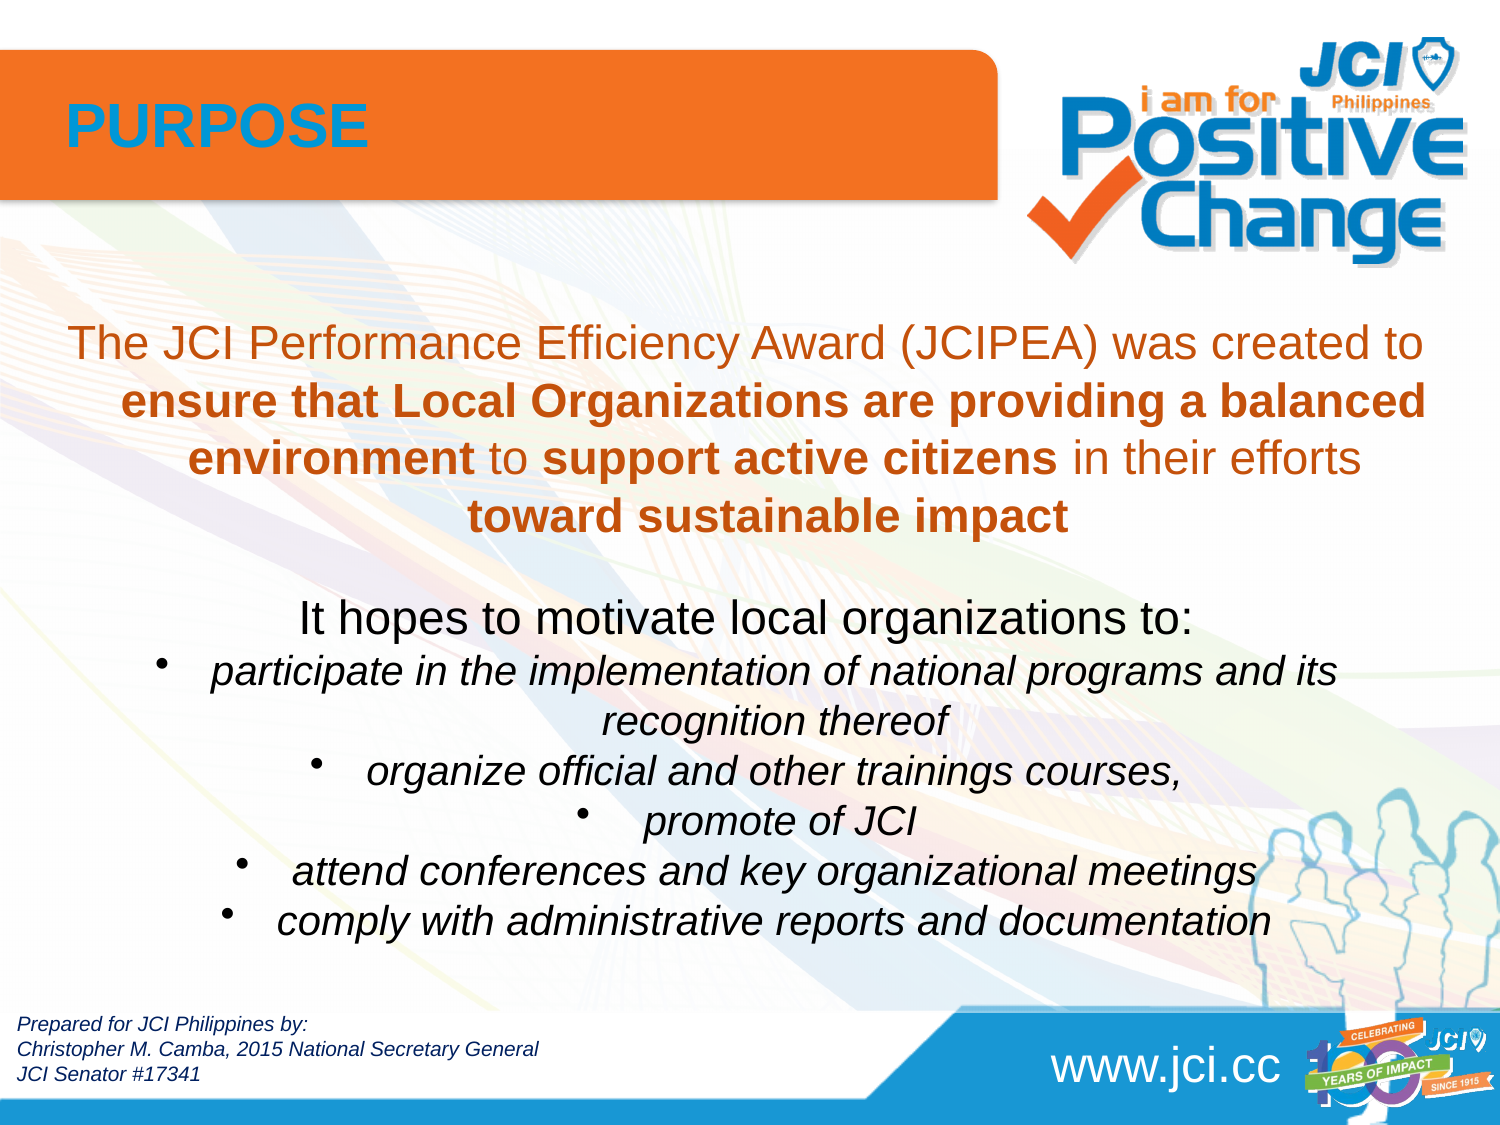

# PURPOSE
The JCI Performance Efficiency Award (JCIPEA) was created to ensure that Local Organizations are providing a balanced environment to support active citizens in their efforts toward sustainable impact

It hopes to motivate local organizations to:
participate in the implementation of national programs and its recognition thereof
organize official and other trainings courses,
 promote of JCI
attend conferences and key organizational meetings
comply with administrative reports and documentation